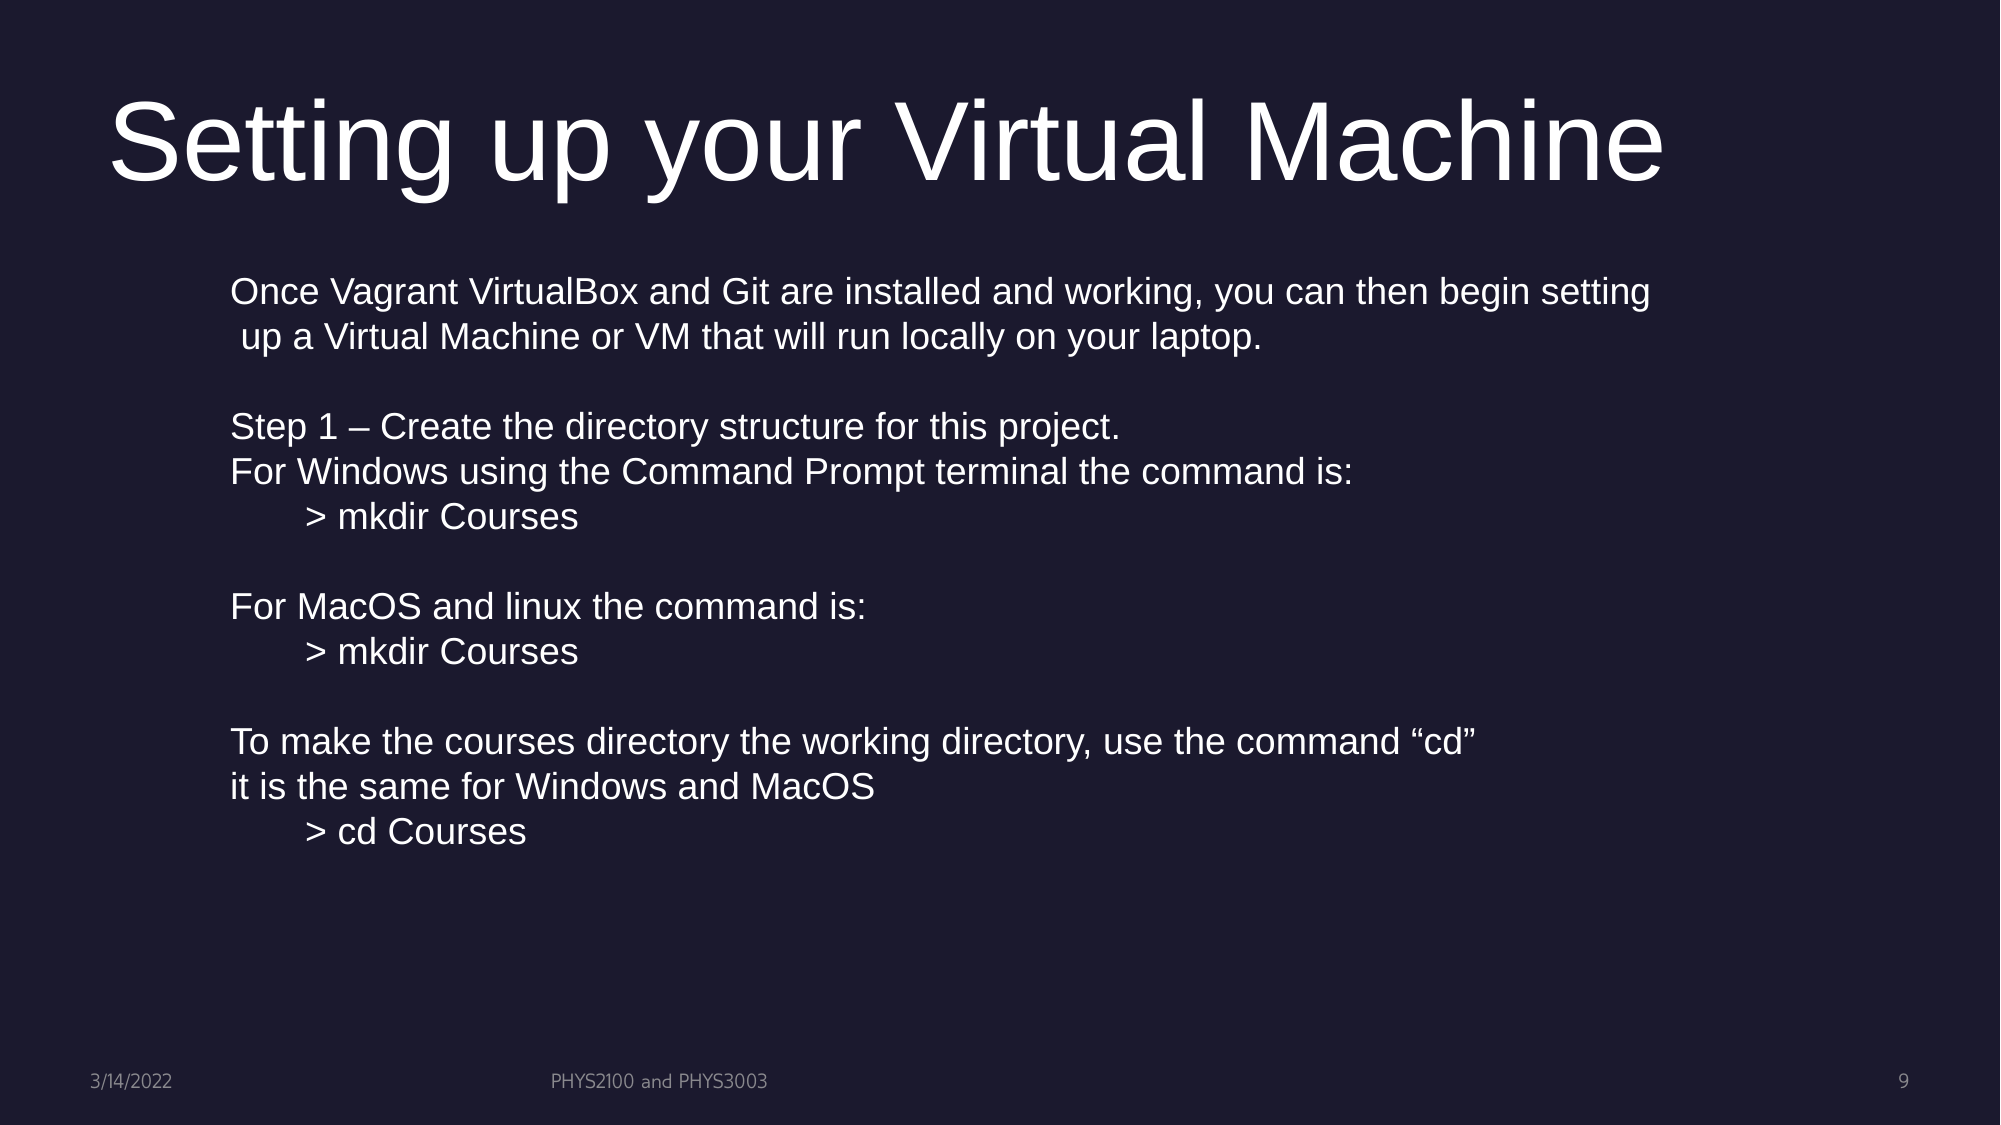

Setting up your Virtual Machine
Once Vagrant VirtualBox and Git are installed and working, you can then begin setting
 up a Virtual Machine or VM that will run locally on your laptop.

Step 1 – Create the directory structure for this project.
For Windows using the Command Prompt terminal the command is:
> mkdir Courses

For MacOS and linux the command is:
> mkdir Courses

To make the courses directory the working directory, use the command “cd”
it is the same for Windows and MacOS
> cd Courses
3/14/2022
PHYS2100 and PHYS3003
9